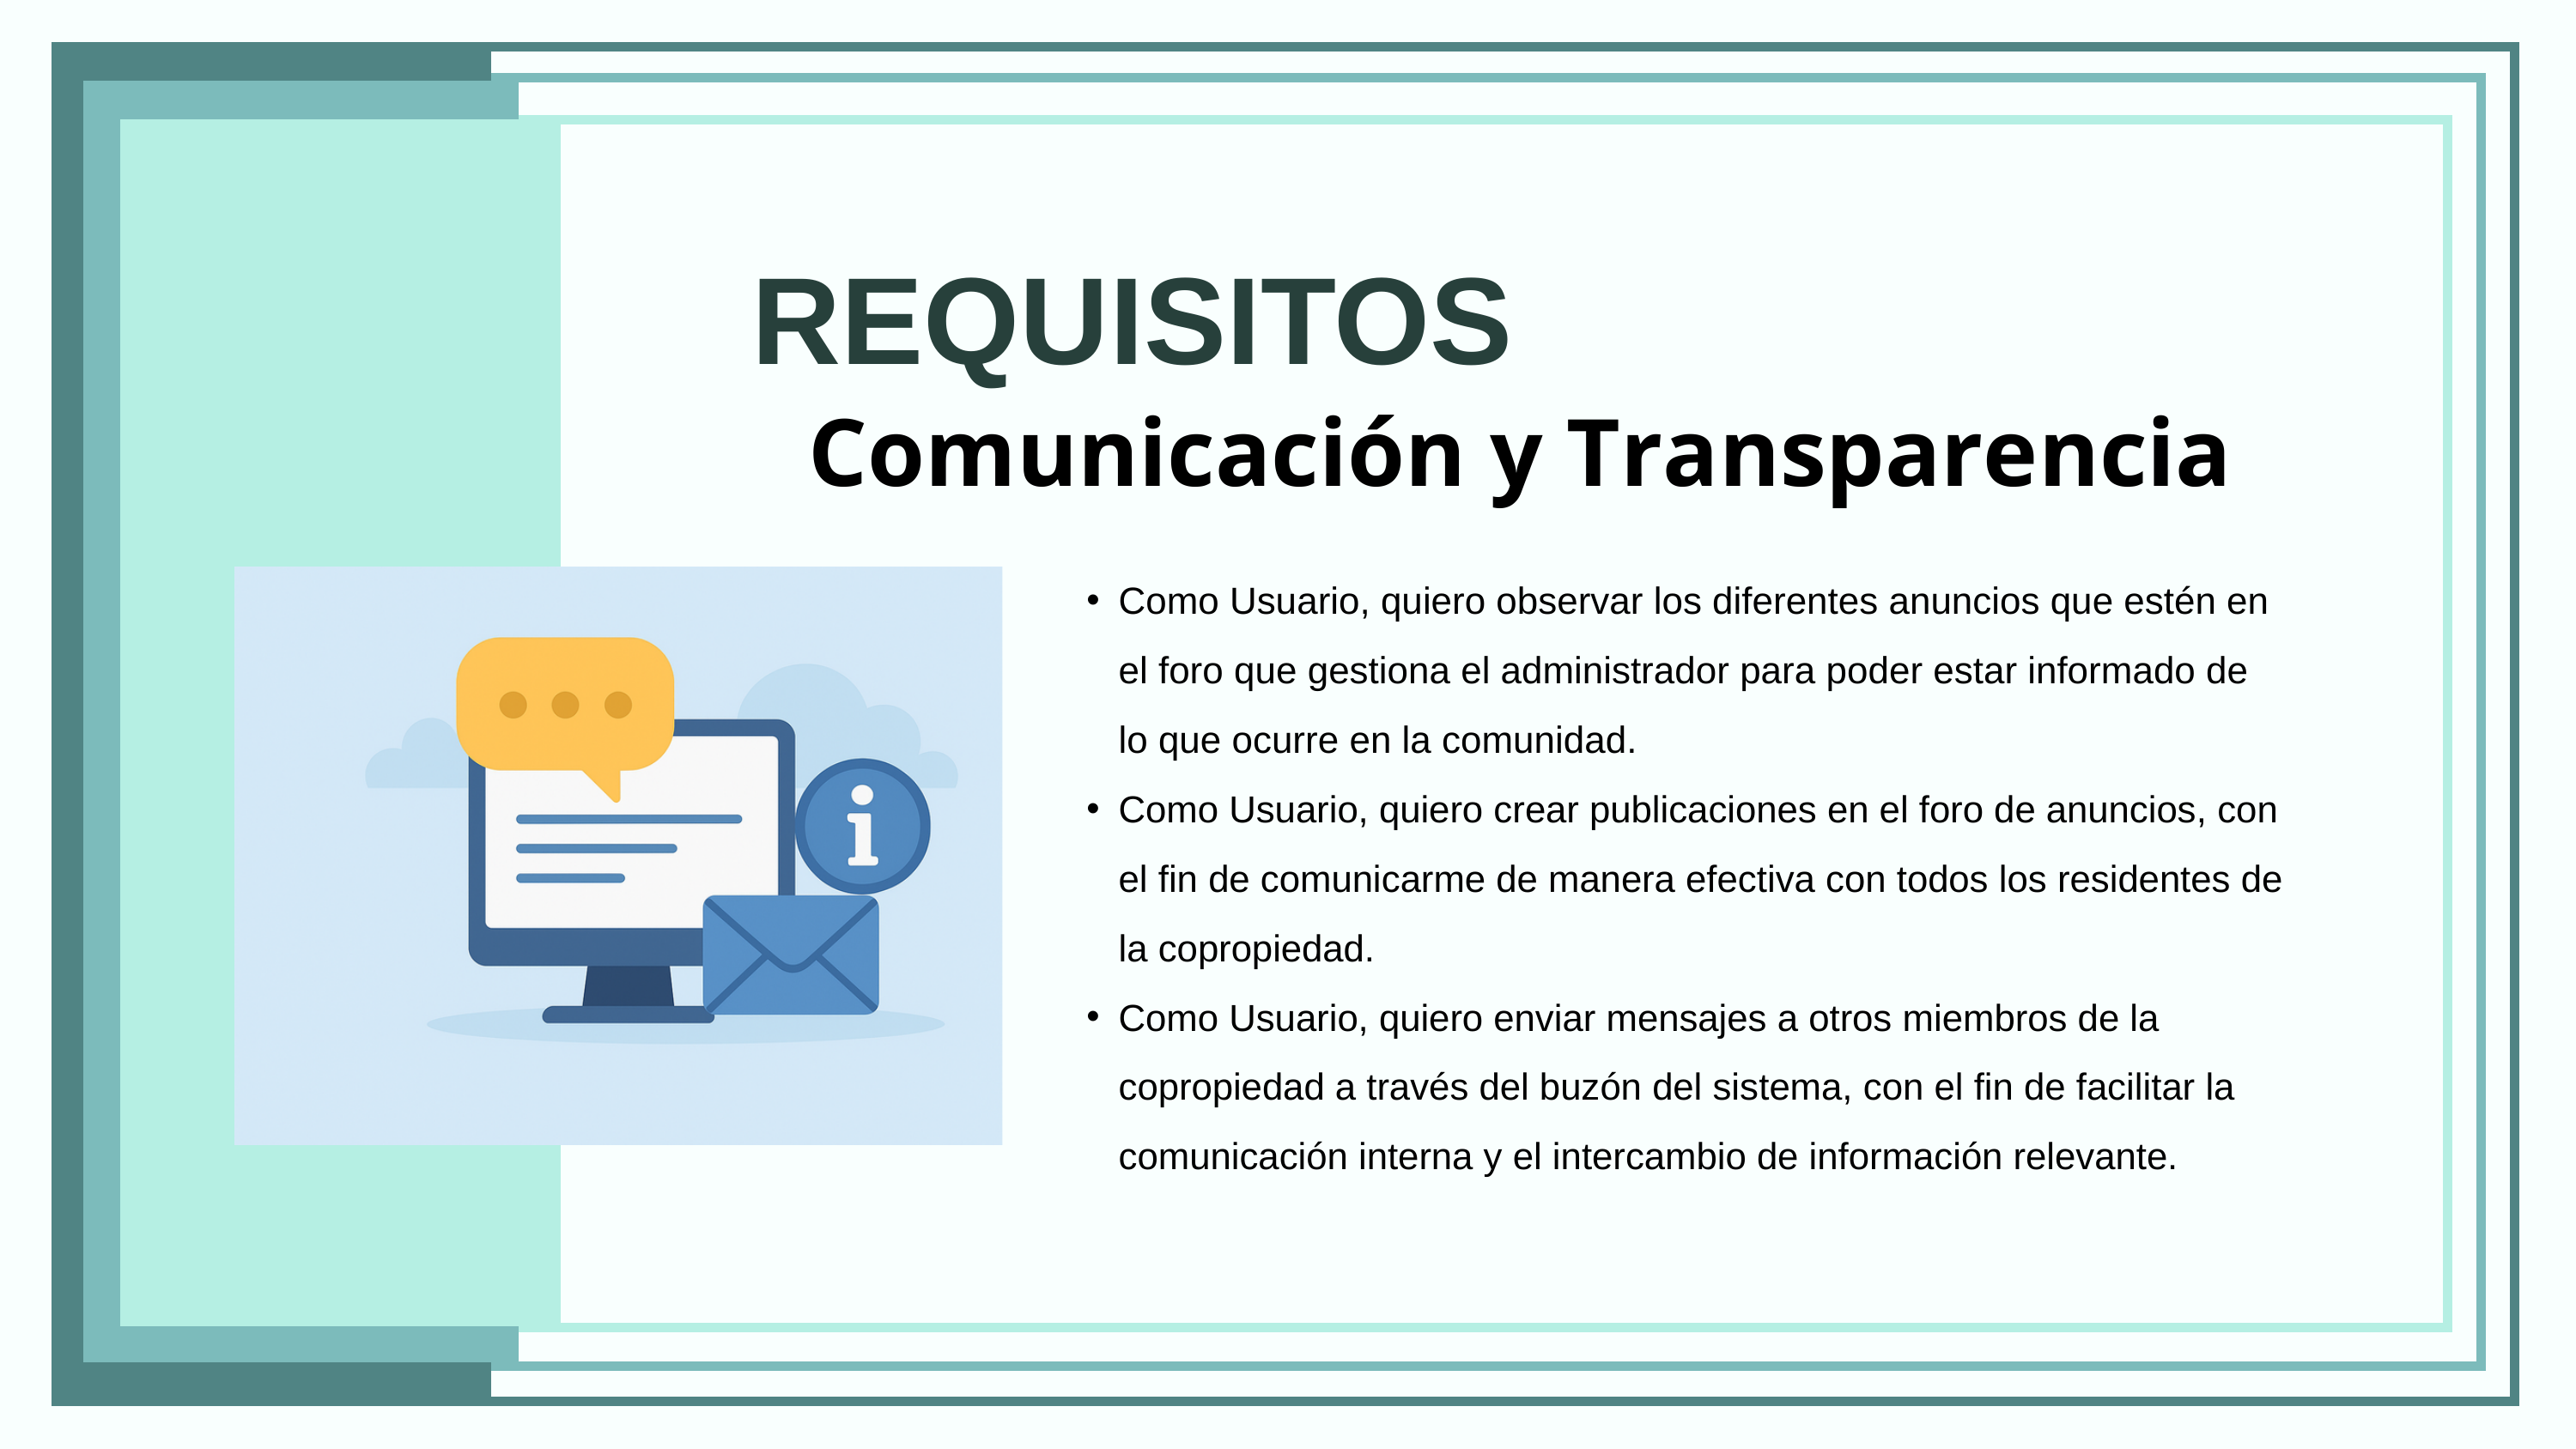

REQUISITOS
Comunicación y Transparencia
Como Usuario, quiero observar los diferentes anuncios que estén en el foro que gestiona el administrador para poder estar informado de lo que ocurre en la comunidad.
Como Usuario, quiero crear publicaciones en el foro de anuncios, con el fin de comunicarme de manera efectiva con todos los residentes de la copropiedad.
Como Usuario, quiero enviar mensajes a otros miembros de la copropiedad a través del buzón del sistema, con el fin de facilitar la comunicación interna y el intercambio de información relevante.